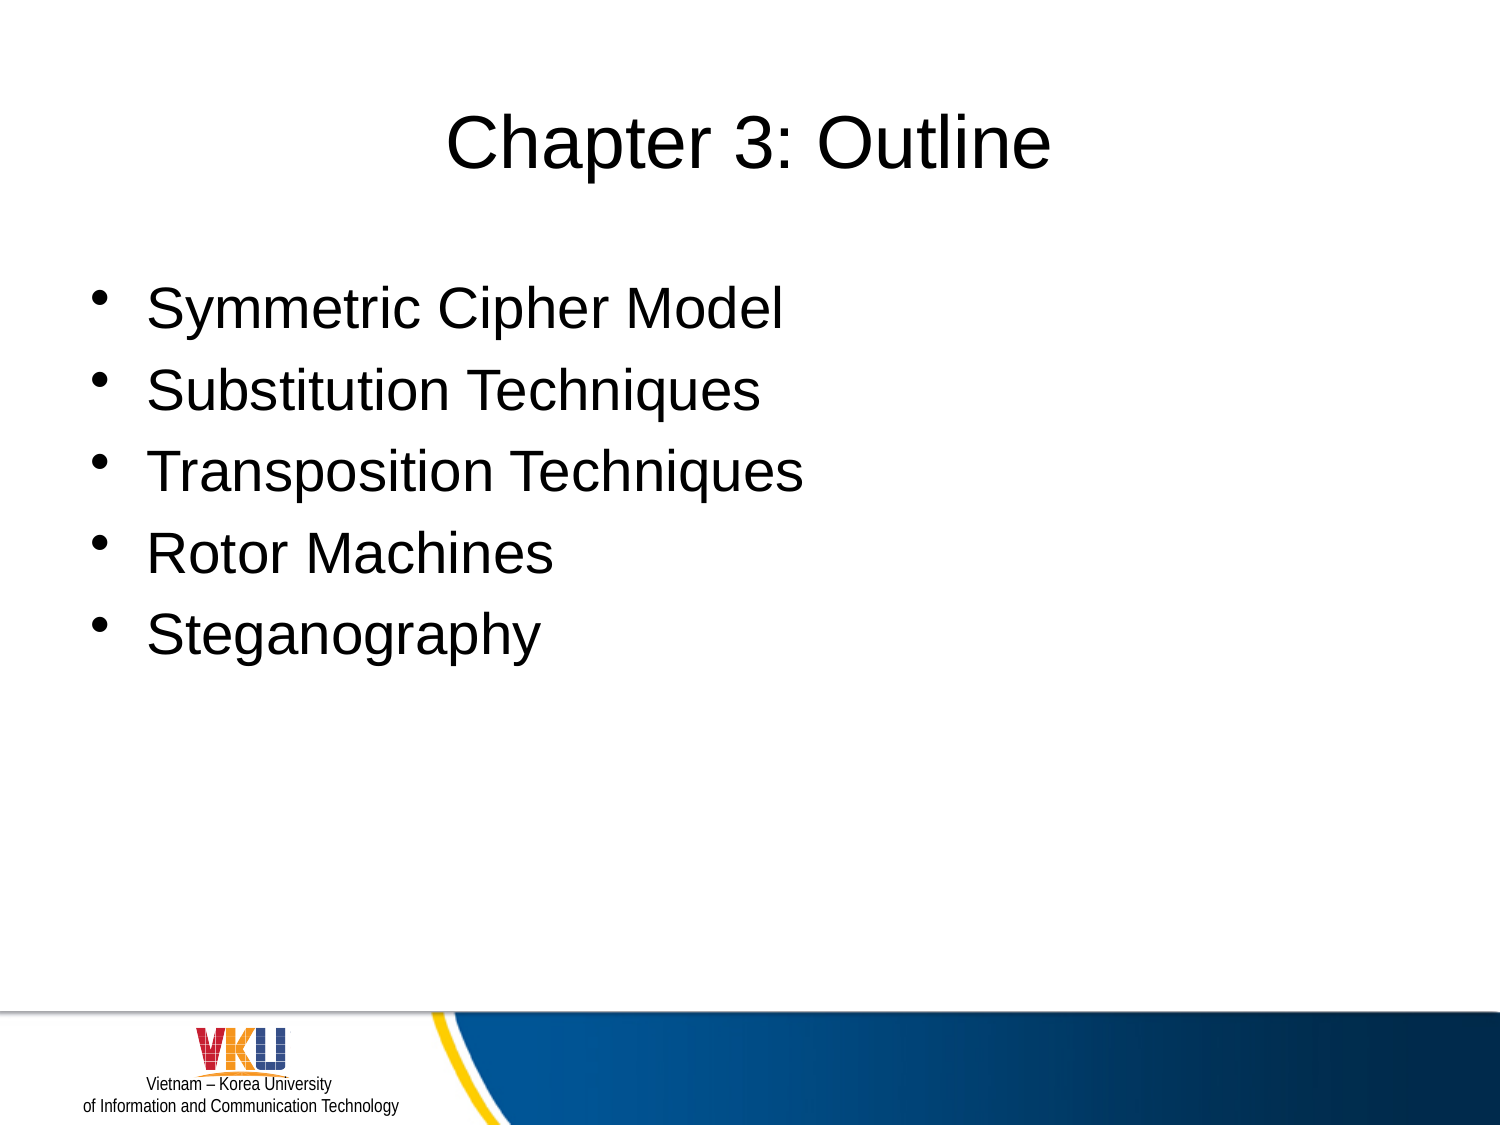

# Chapter 3: Outline
Symmetric Cipher Model
Substitution Techniques
Transposition Techniques
Rotor Machines
Steganography